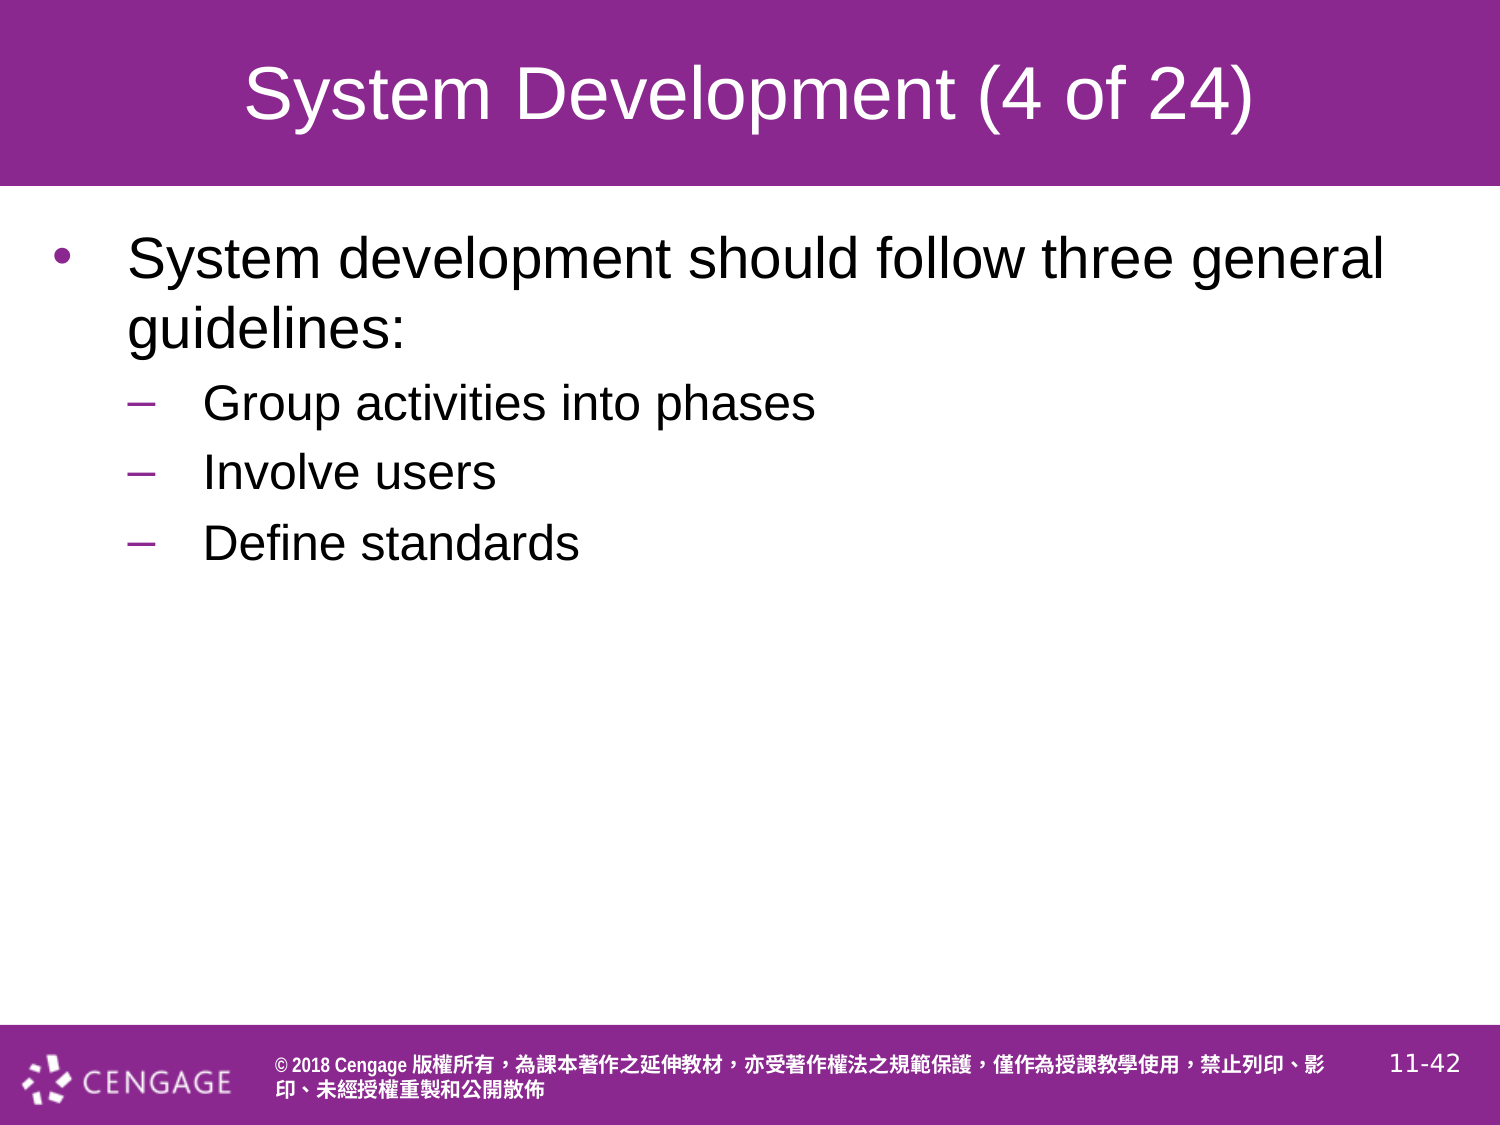

# System Development (4 of 24)
System development should follow three general guidelines:
Group activities into phases
Involve users
Define standards